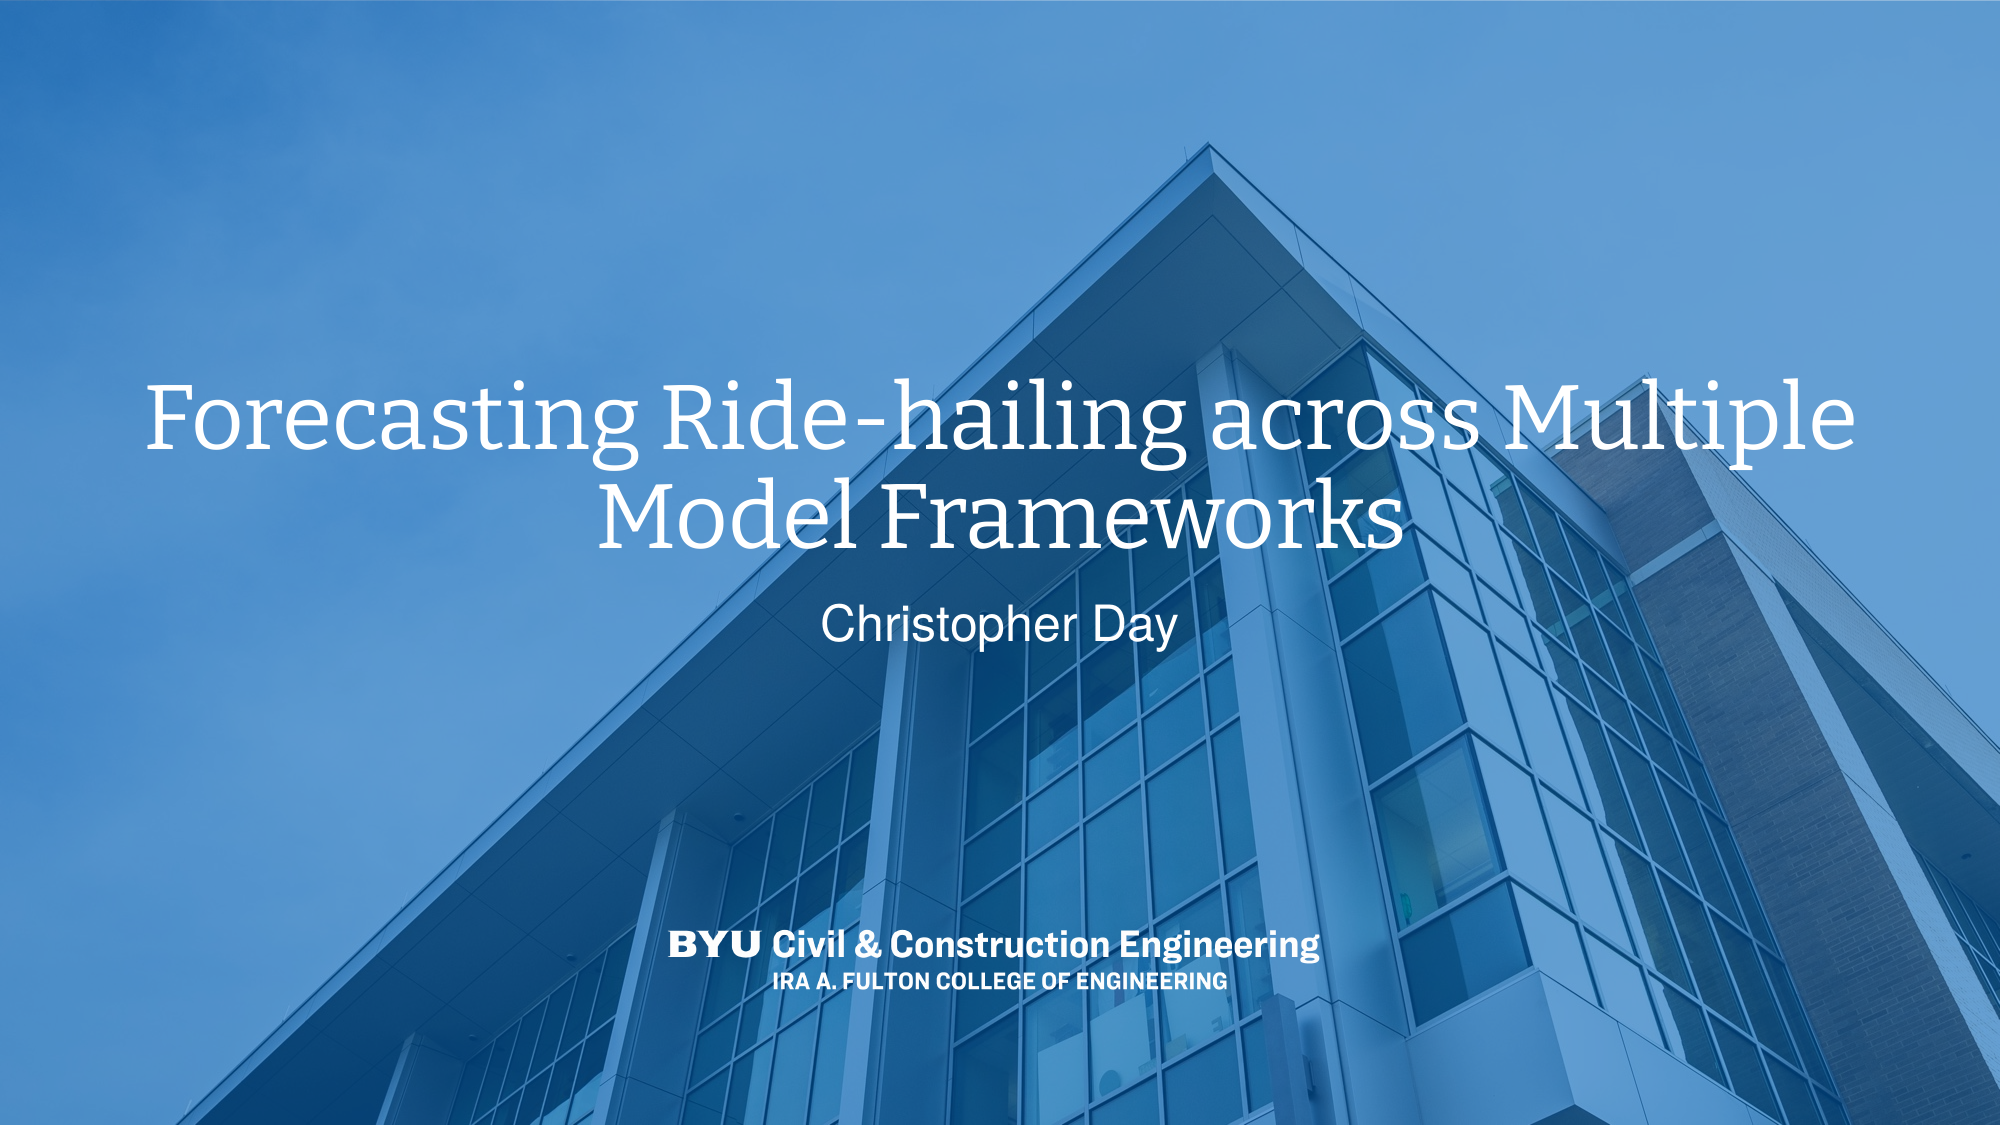

# Forecasting Ride-hailing across Multiple Model Frameworks
Christopher Day